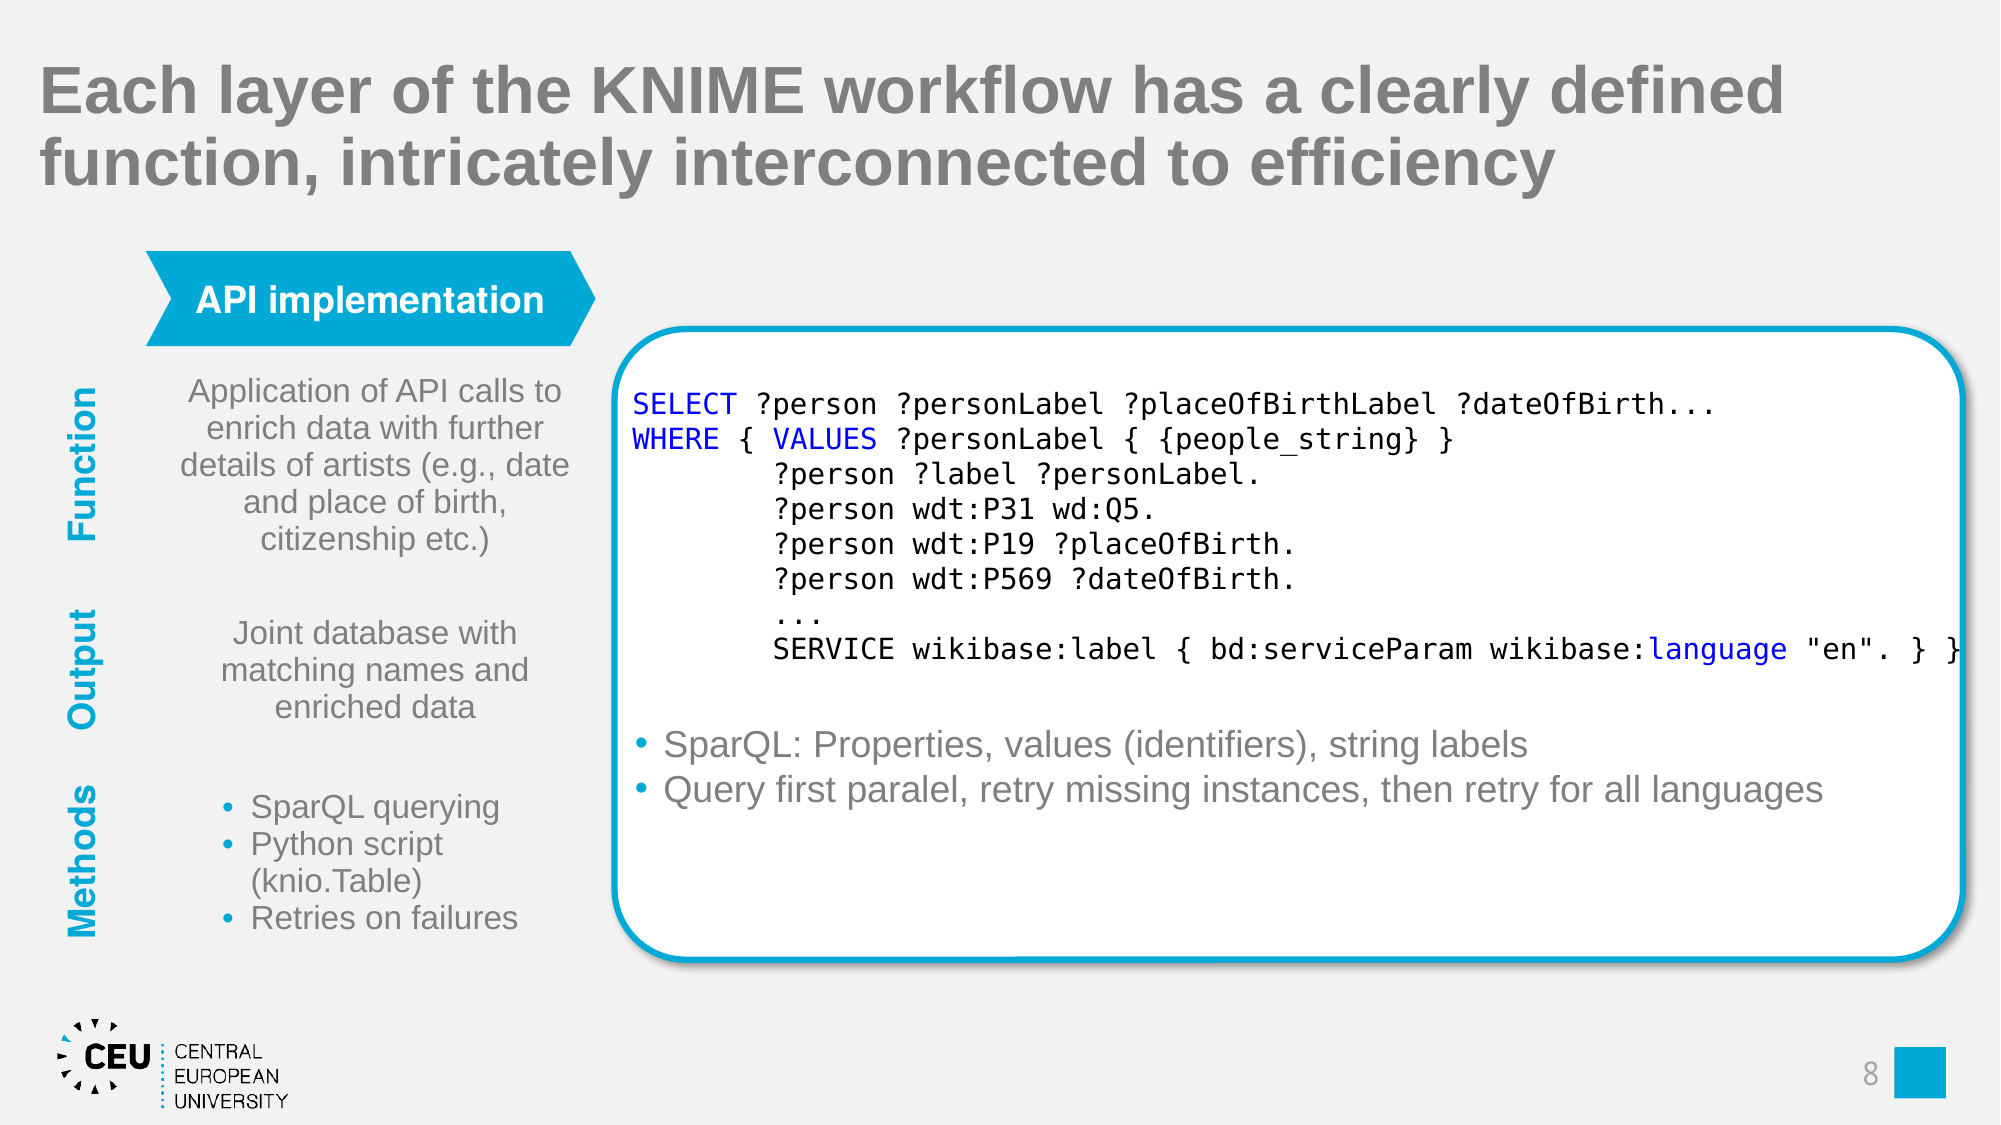

# Each layer of the KNIME workflow has a clearly defined function, intricately interconnected to efficiency
|  |  |
| --- | --- |
| Function | Application of API calls to enrich data with further details of artists (e.g., date and place of birth, citizenship etc.) |
| Output | Joint database with matching names and enriched data |
| Methods | SparQL querying Python script (knio.Table) Retries on failures |
API implementation

SELECT ?person ?personLabel ?placeOfBirthLabel ?dateOfBirth...
WHERE { VALUES ?personLabel { {people_string} }
        ?person ?label ?personLabel.
        ?person wdt:P31 wd:Q5.
        ?person wdt:P19 ?placeOfBirth.
        ?person wdt:P569 ?dateOfBirth.
        ...
        SERVICE wikibase:label { bd:serviceParam wikibase:language "en". } }
SparQL: Properties, values (identifiers), string labels
Query first paralel, retry missing instances, then retry for all languages
8